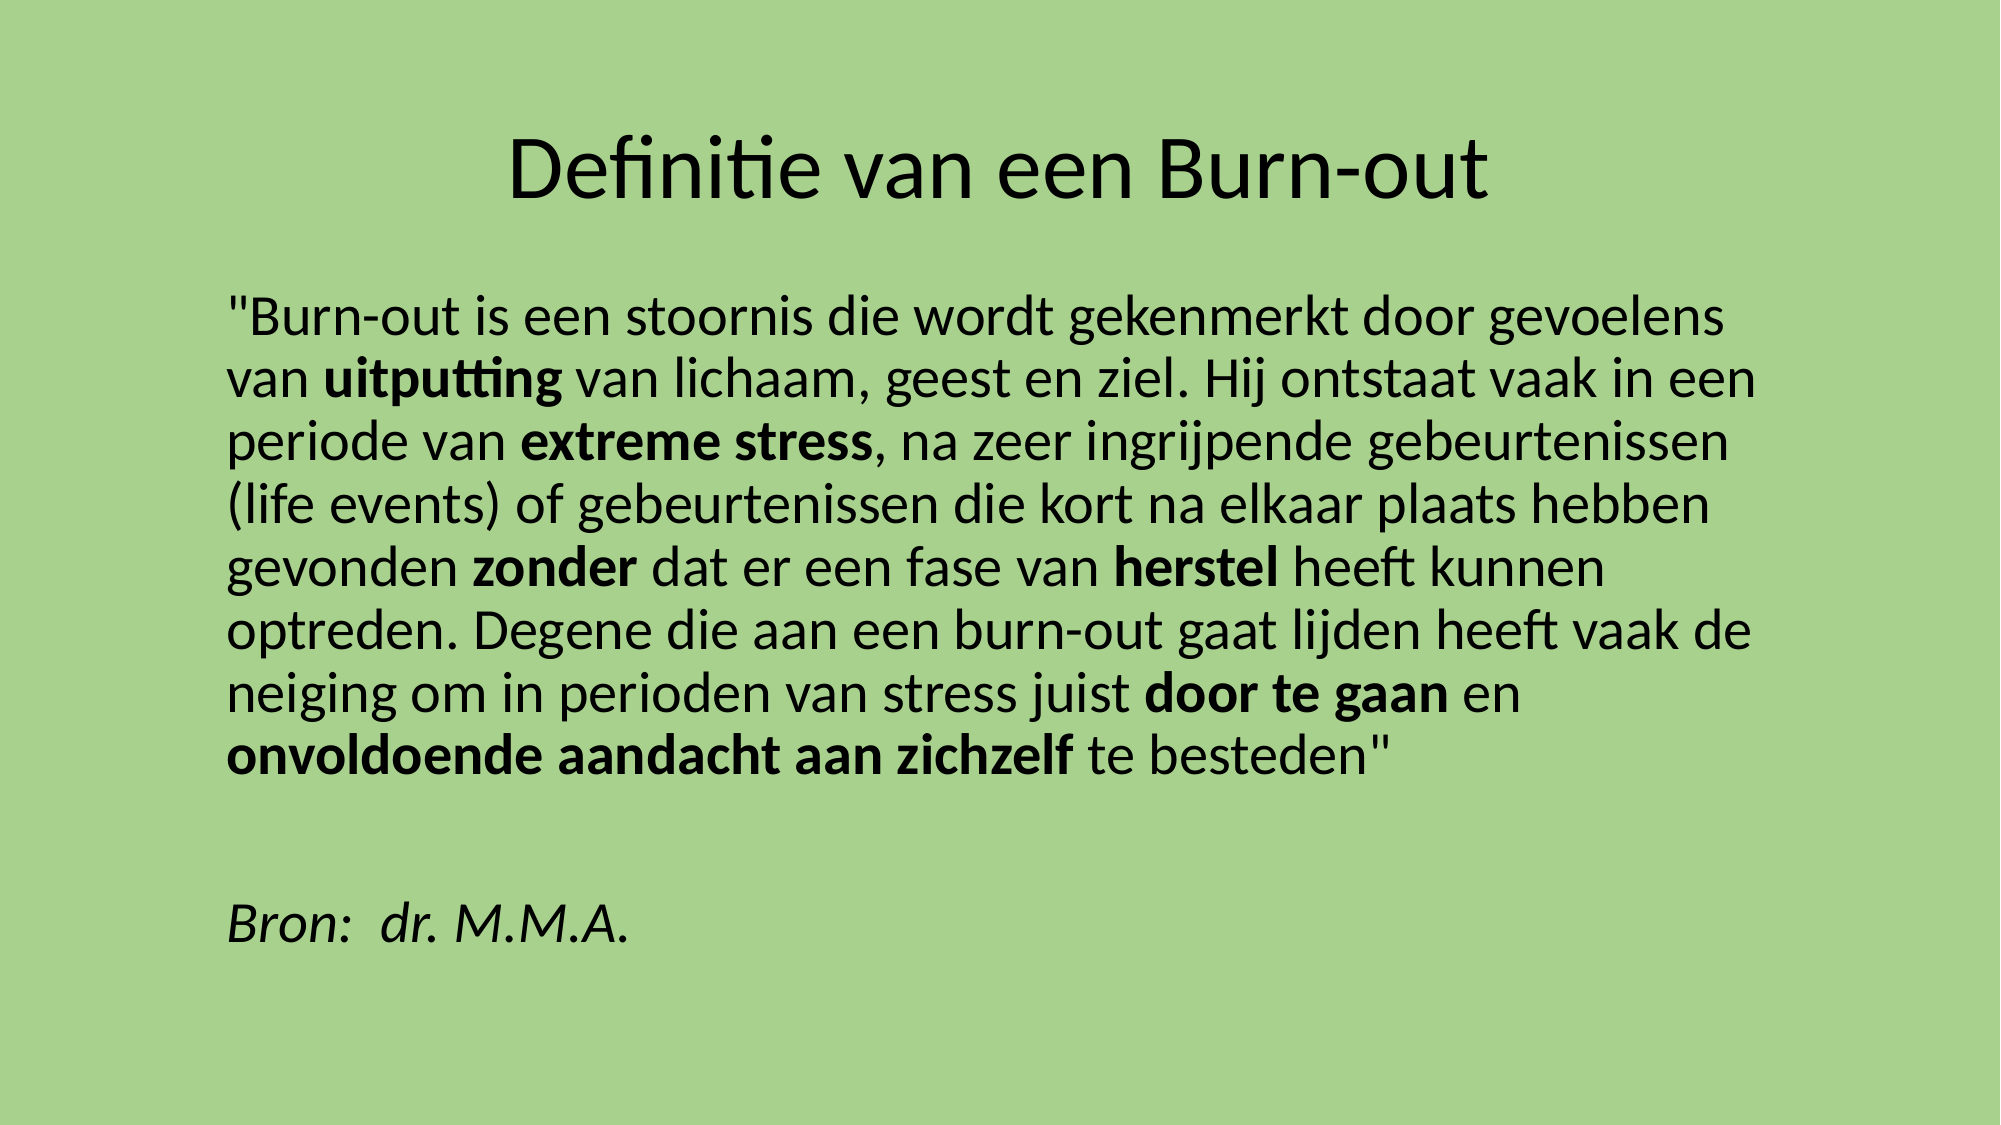

# Definitie van een Burn-out
"Burn-out is een stoornis die wordt gekenmerkt door gevoelens van uitputting van lichaam, geest en ziel. Hij ontstaat vaak in een periode van extreme stress, na zeer ingrijpende gebeurtenissen (life events) of gebeurtenissen die kort na elkaar plaats hebben gevonden zonder dat er een fase van herstel heeft kunnen optreden. Degene die aan een burn-out gaat lijden heeft vaak de neiging om in perioden van stress juist door te gaan en onvoldoende aandacht aan zichzelf te besteden"

Bron:  dr. M.M.A.